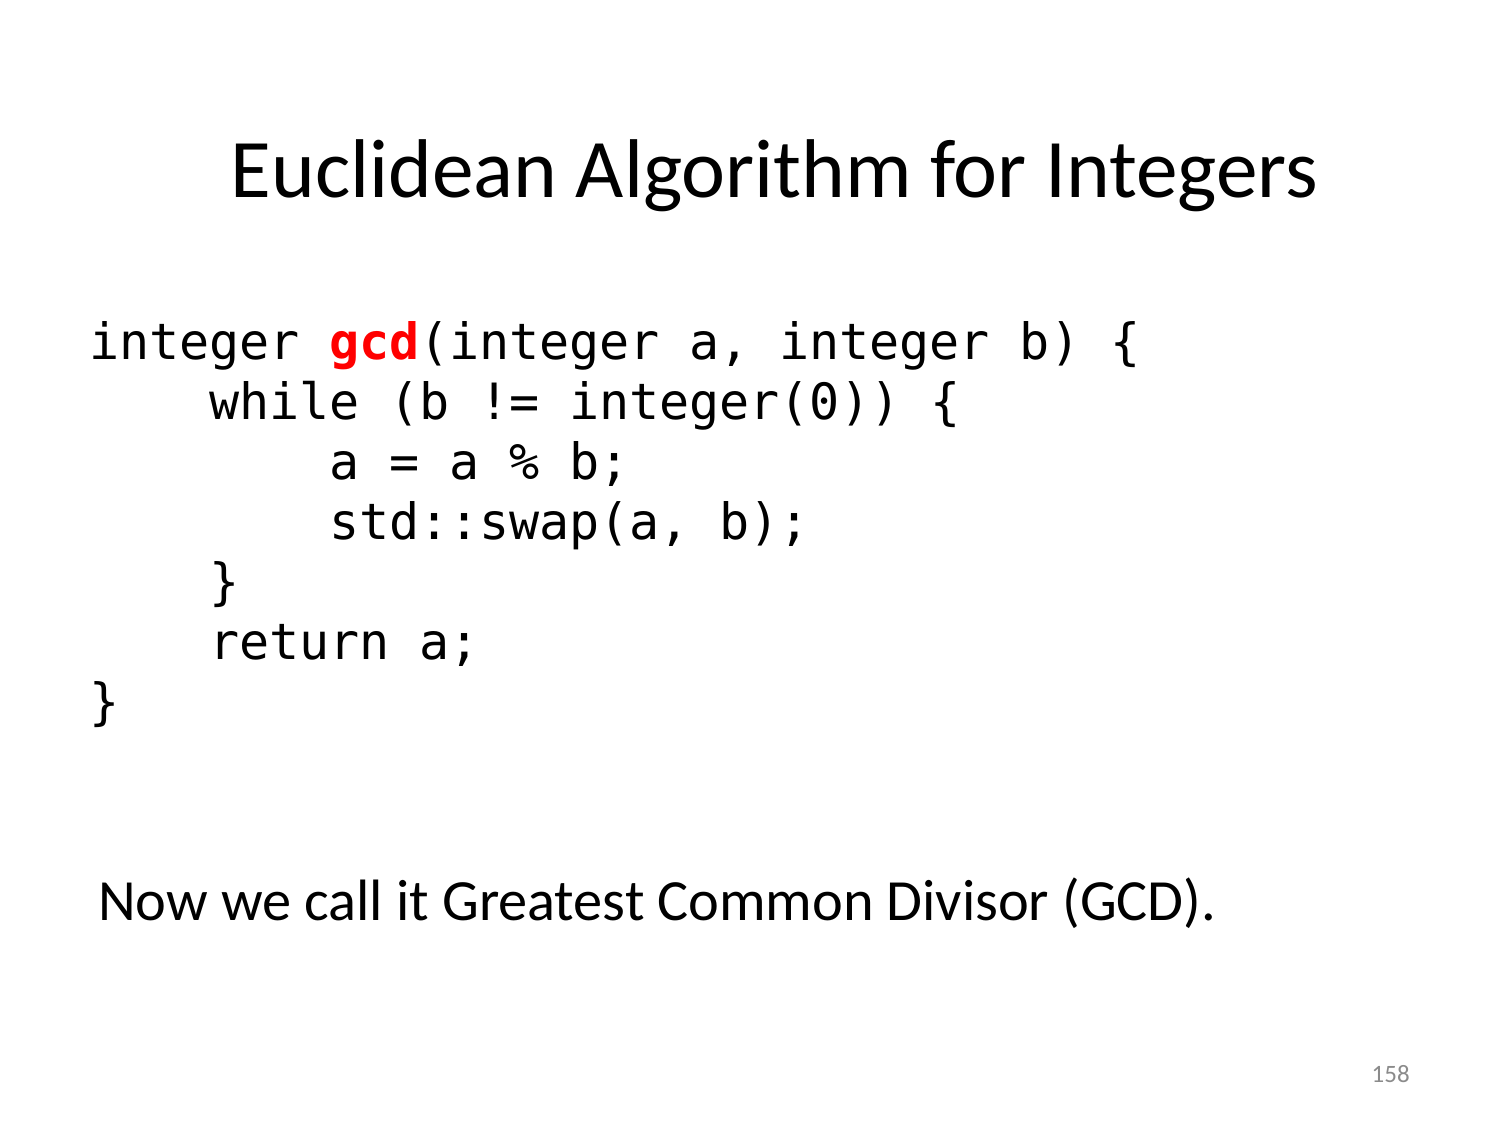

#
Euclidean Algorithm for Integers
integer gcd(integer a, integer b) {
    while (b != integer(0)) {
        a = a % b;
        std::swap(a, b);
    }
    return a;
}
Now we call it Greatest Common Divisor (GCD).
158